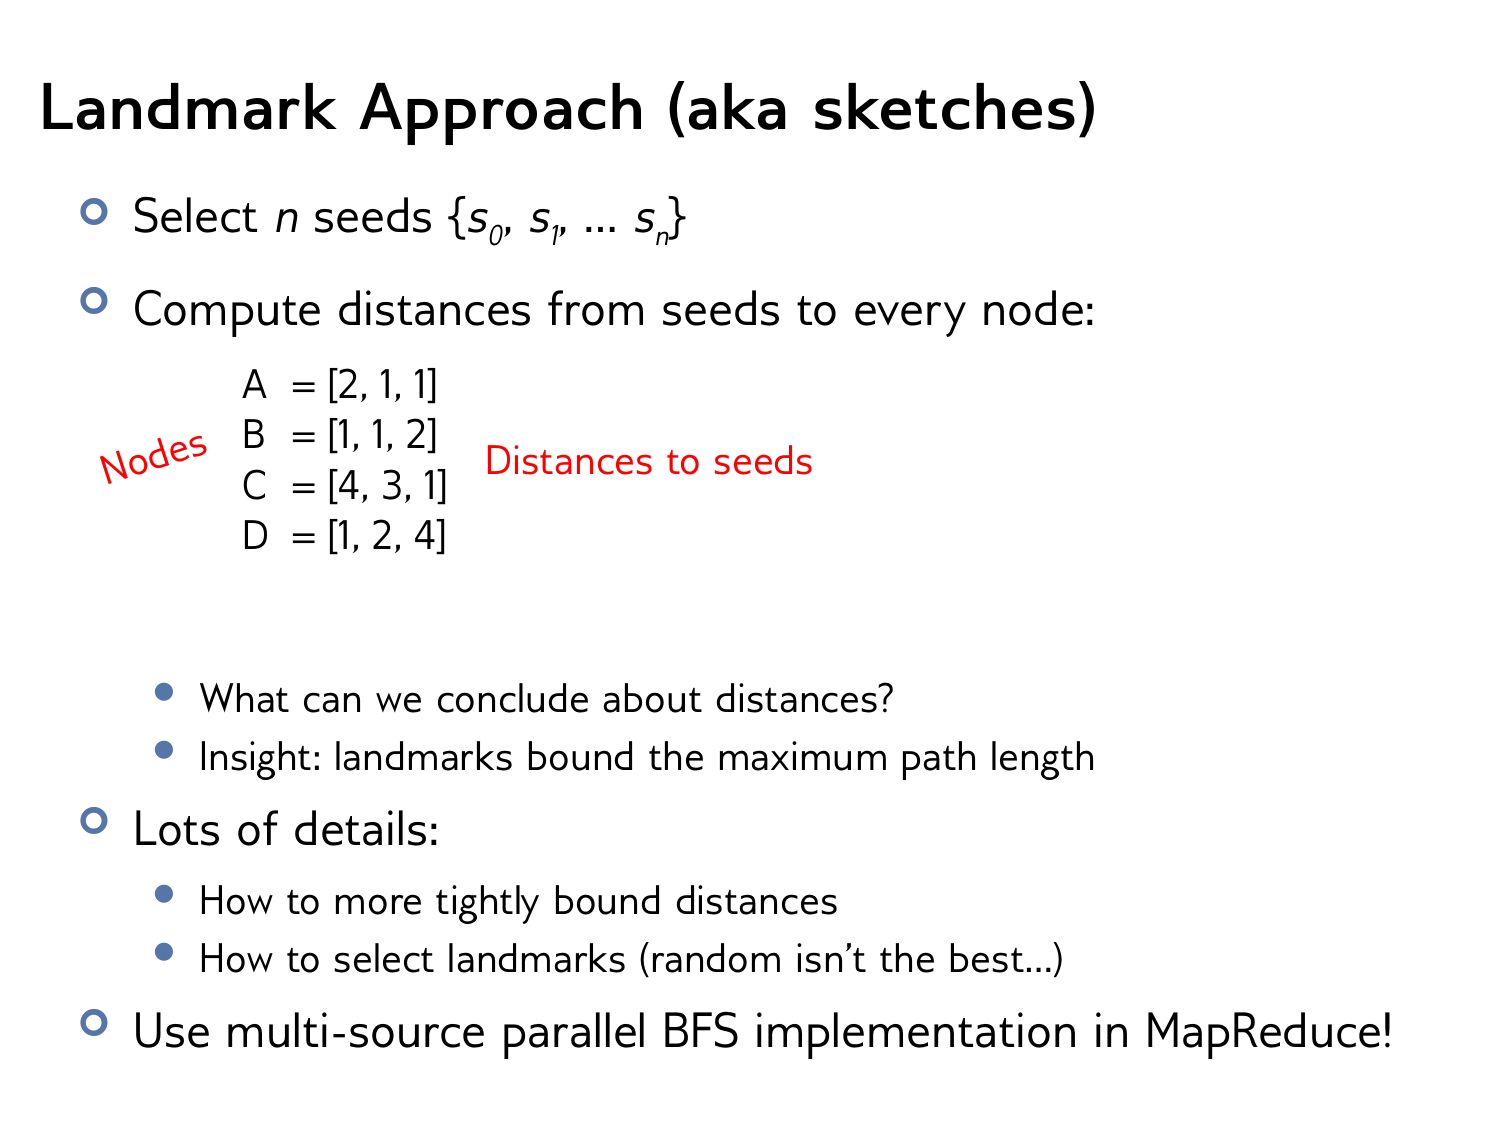

# Landmark Approach (aka sketches)
Select n seeds {s0, s1, … sn}
Compute distances from seeds to every node:

What can we conclude about distances?
Insight: landmarks bound the maximum path length
Lots of details:
How to more tightly bound distances
How to select landmarks (random isn’t the best…)
Use multi-source parallel BFS implementation in MapReduce!

A	=	[2, 1, 1]
B 	=	[1, 1, 2]
C	=	[4, 3, 1]
D	=	[1, 2, 4]
Nodes
Distances to seeds